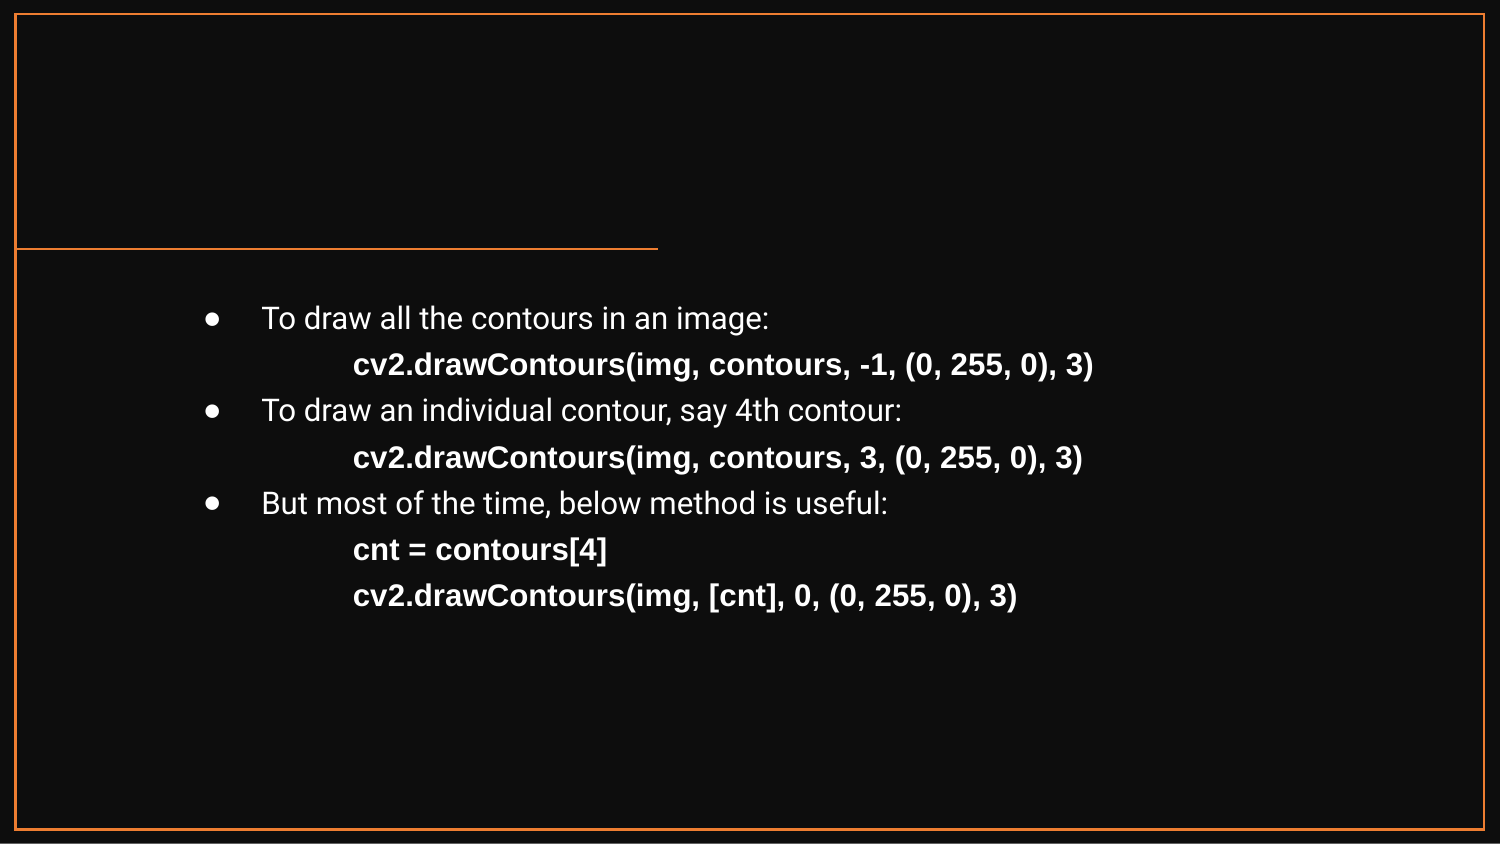

To draw all the contours in an image:
	cv2.drawContours(img, contours, -1, (0, 255, 0), 3)
To draw an individual contour, say 4th contour:
	cv2.drawContours(img, contours, 3, (0, 255, 0), 3)
But most of the time, below method is useful:
	cnt = contours[4]
	cv2.drawContours(img, [cnt], 0, (0, 255, 0), 3)